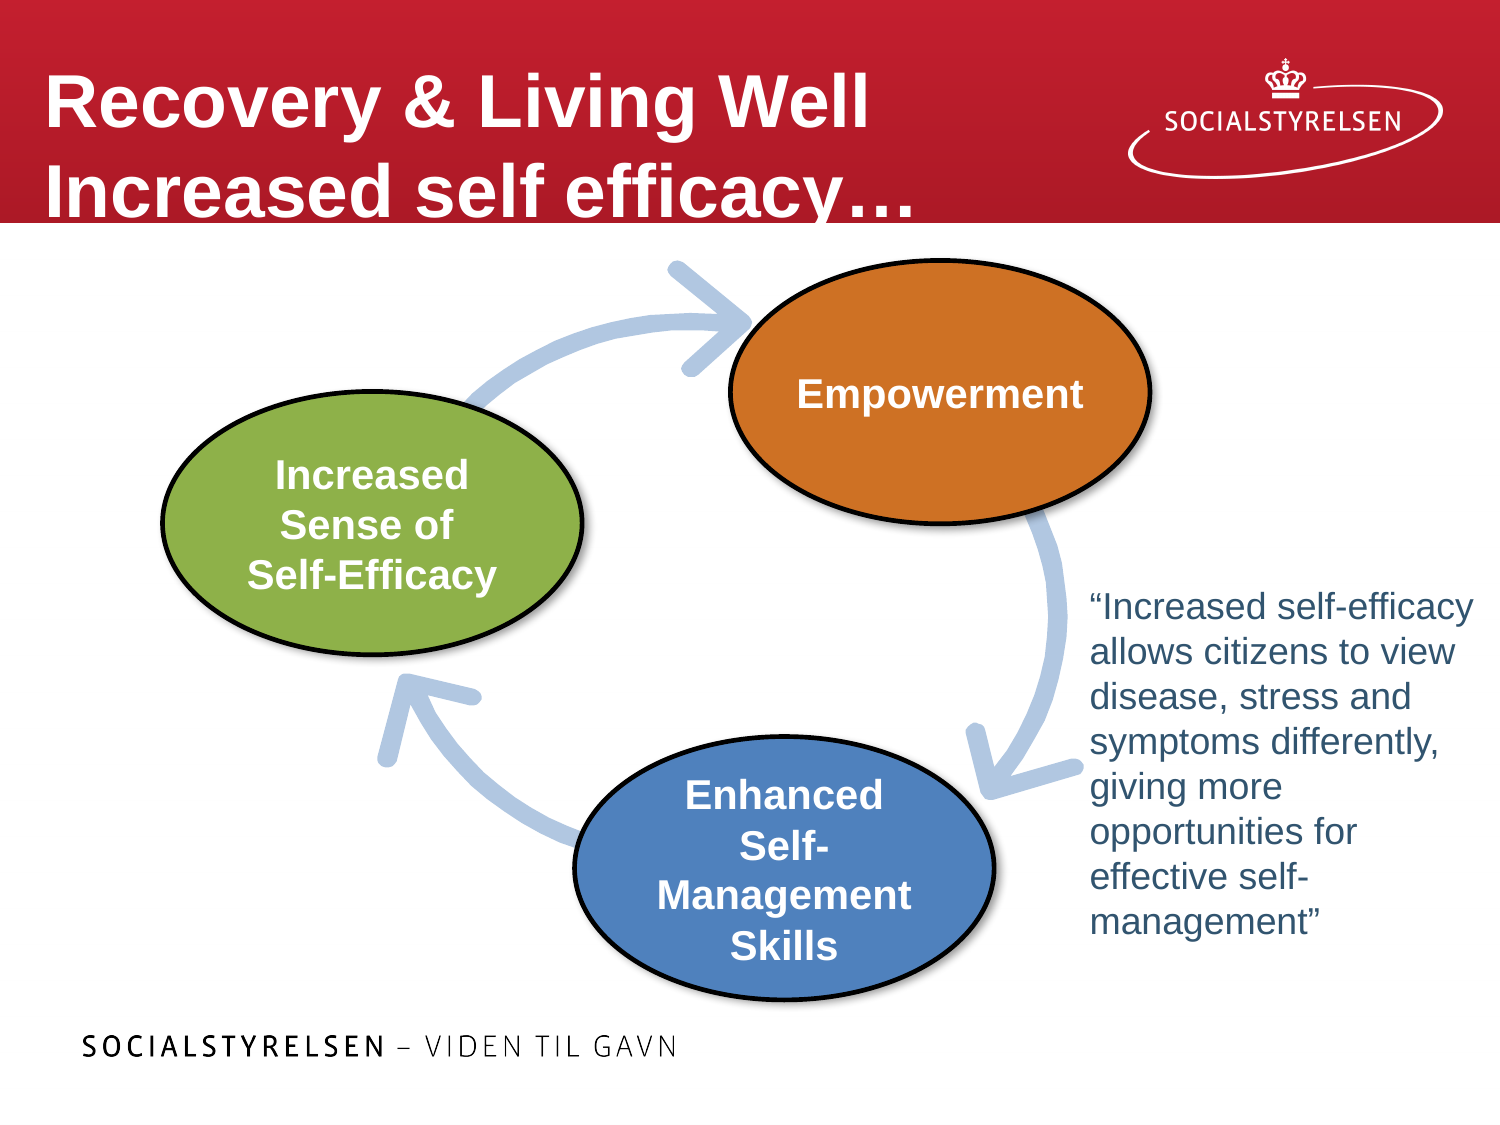

# Recovery & Living Well Increased self efficacy…

Empowerment
Increased Sense of
Self-Efficacy
Enhanced Self-Management Skills
“Increased self-efficacy allows citizens to view disease, stress and symptoms differently, giving more opportunities for effective self-management”